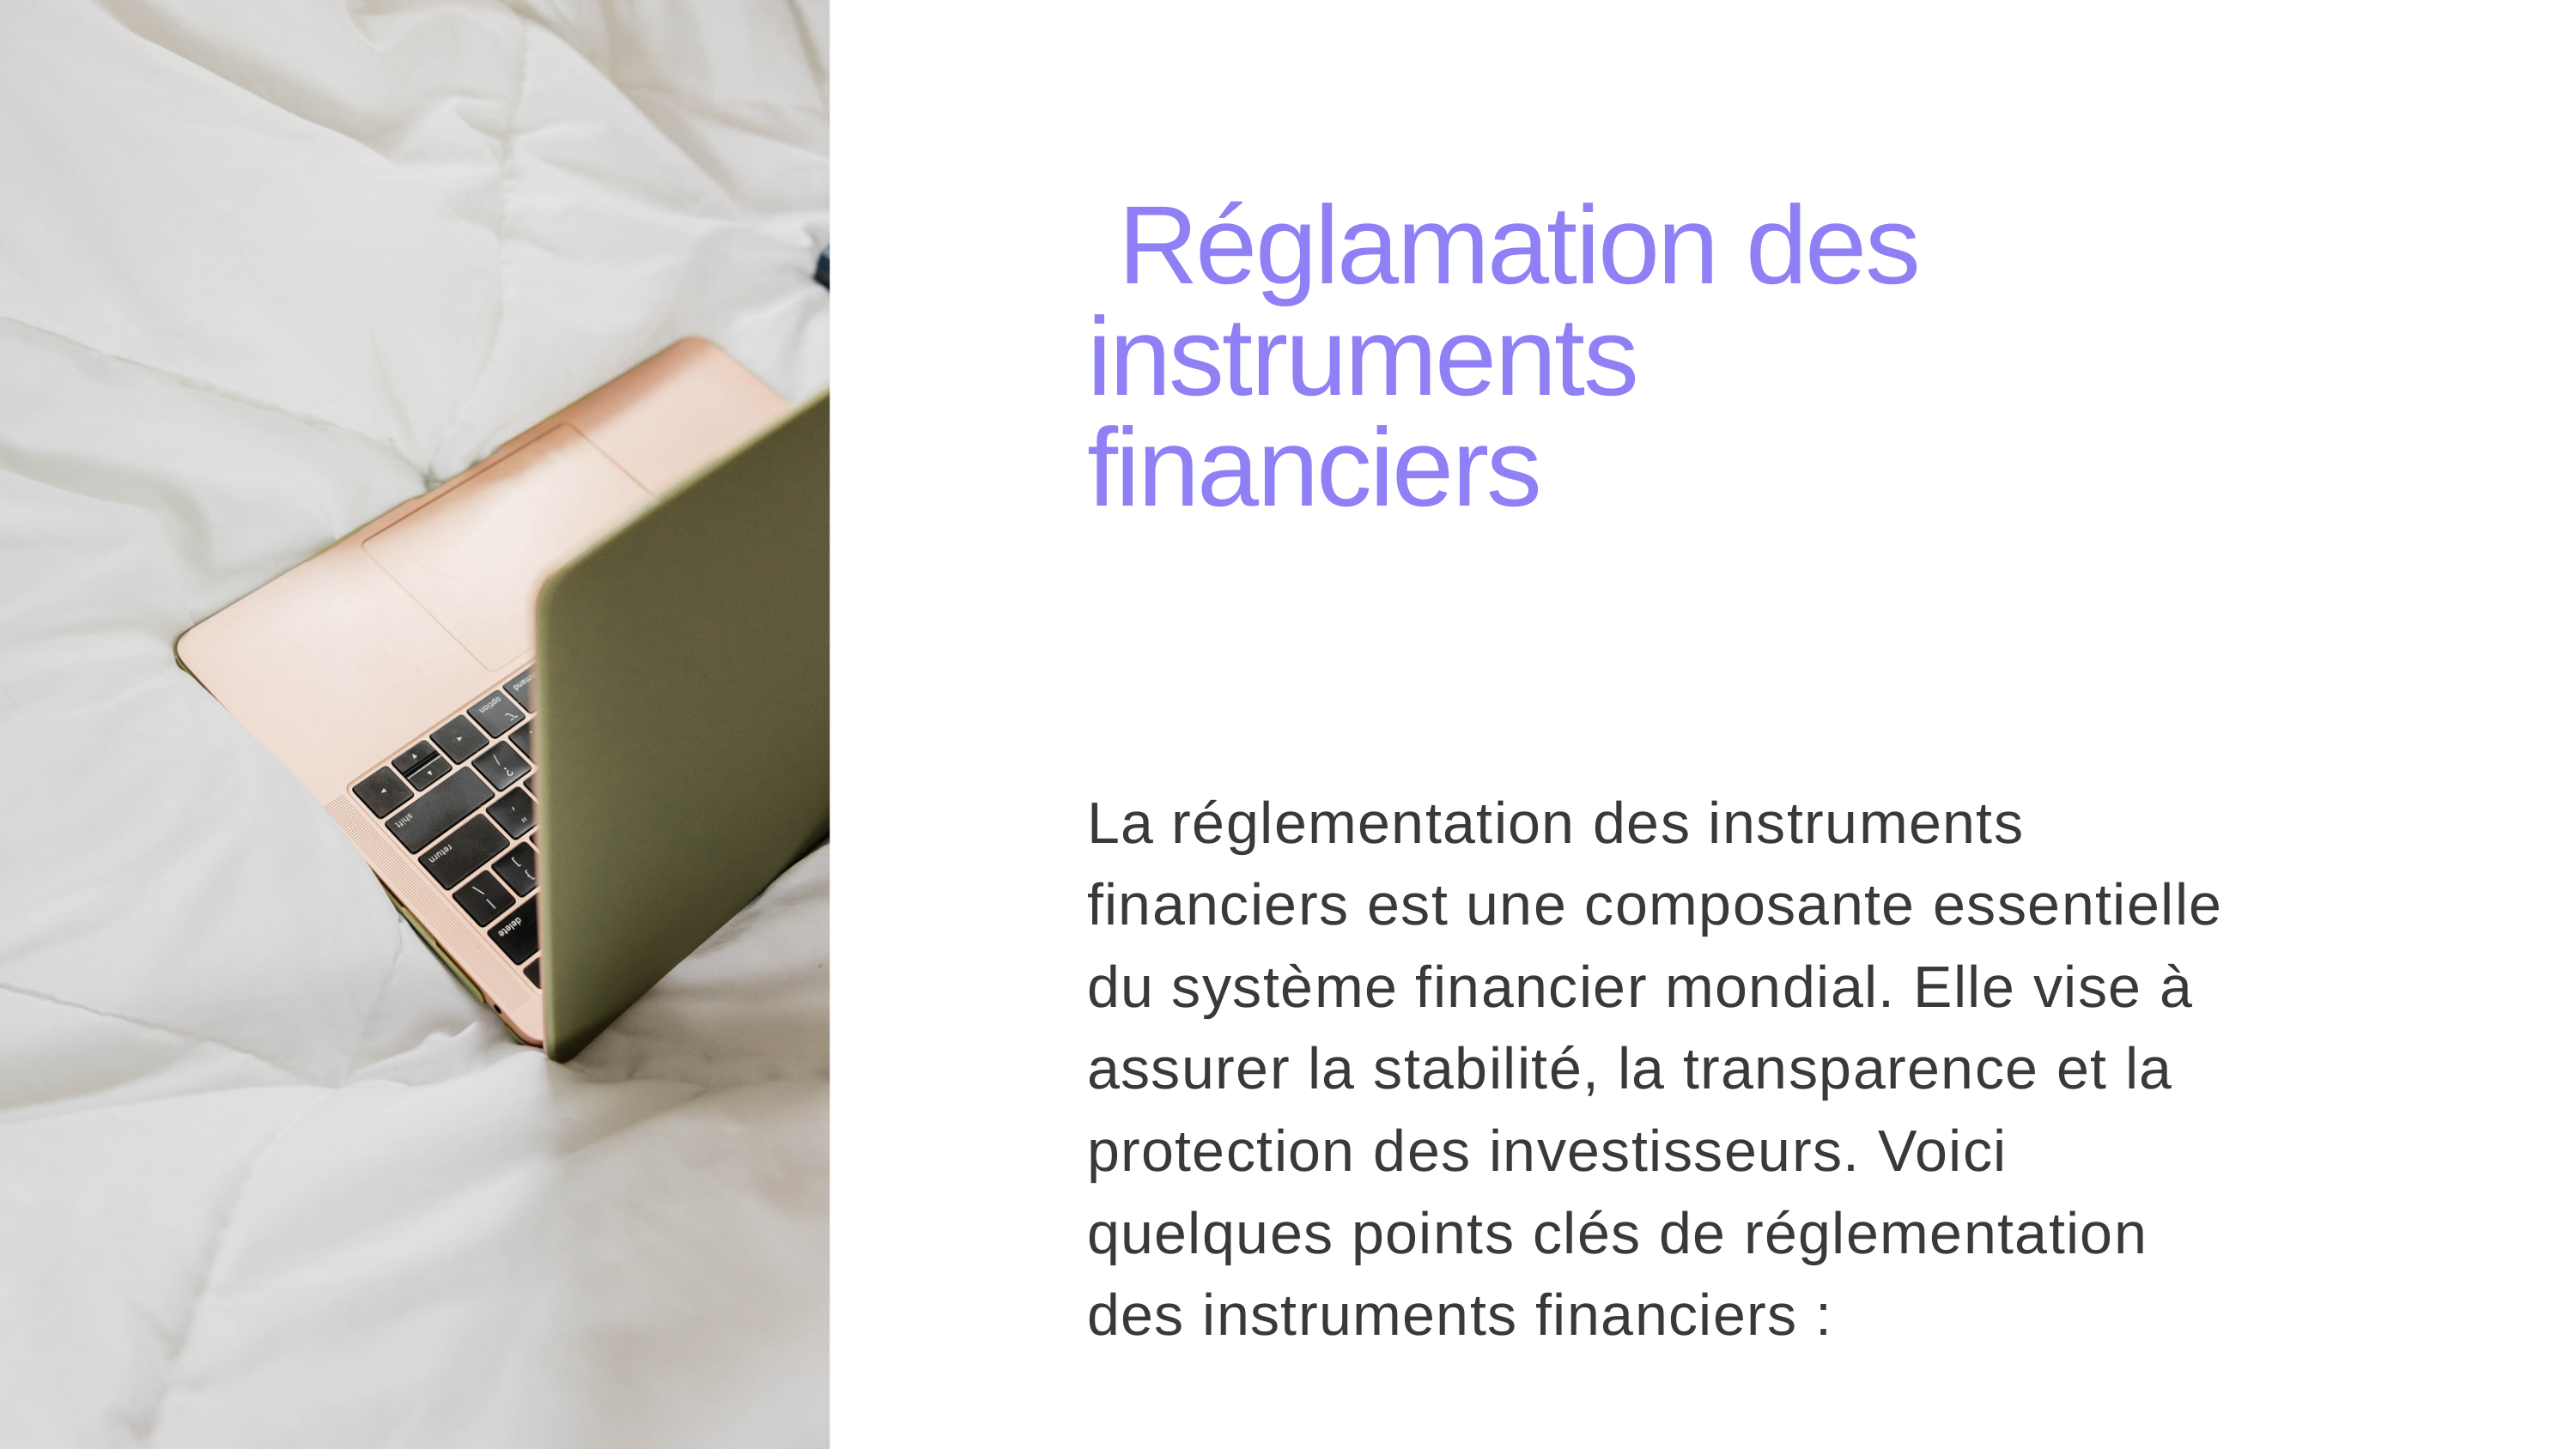

Réglamation des instruments financiers
La réglementation des instruments financiers est une composante essentielle du système financier mondial. Elle vise à assurer la stabilité, la transparence et la protection des investisseurs. Voici quelques points clés de réglementation des instruments financiers :